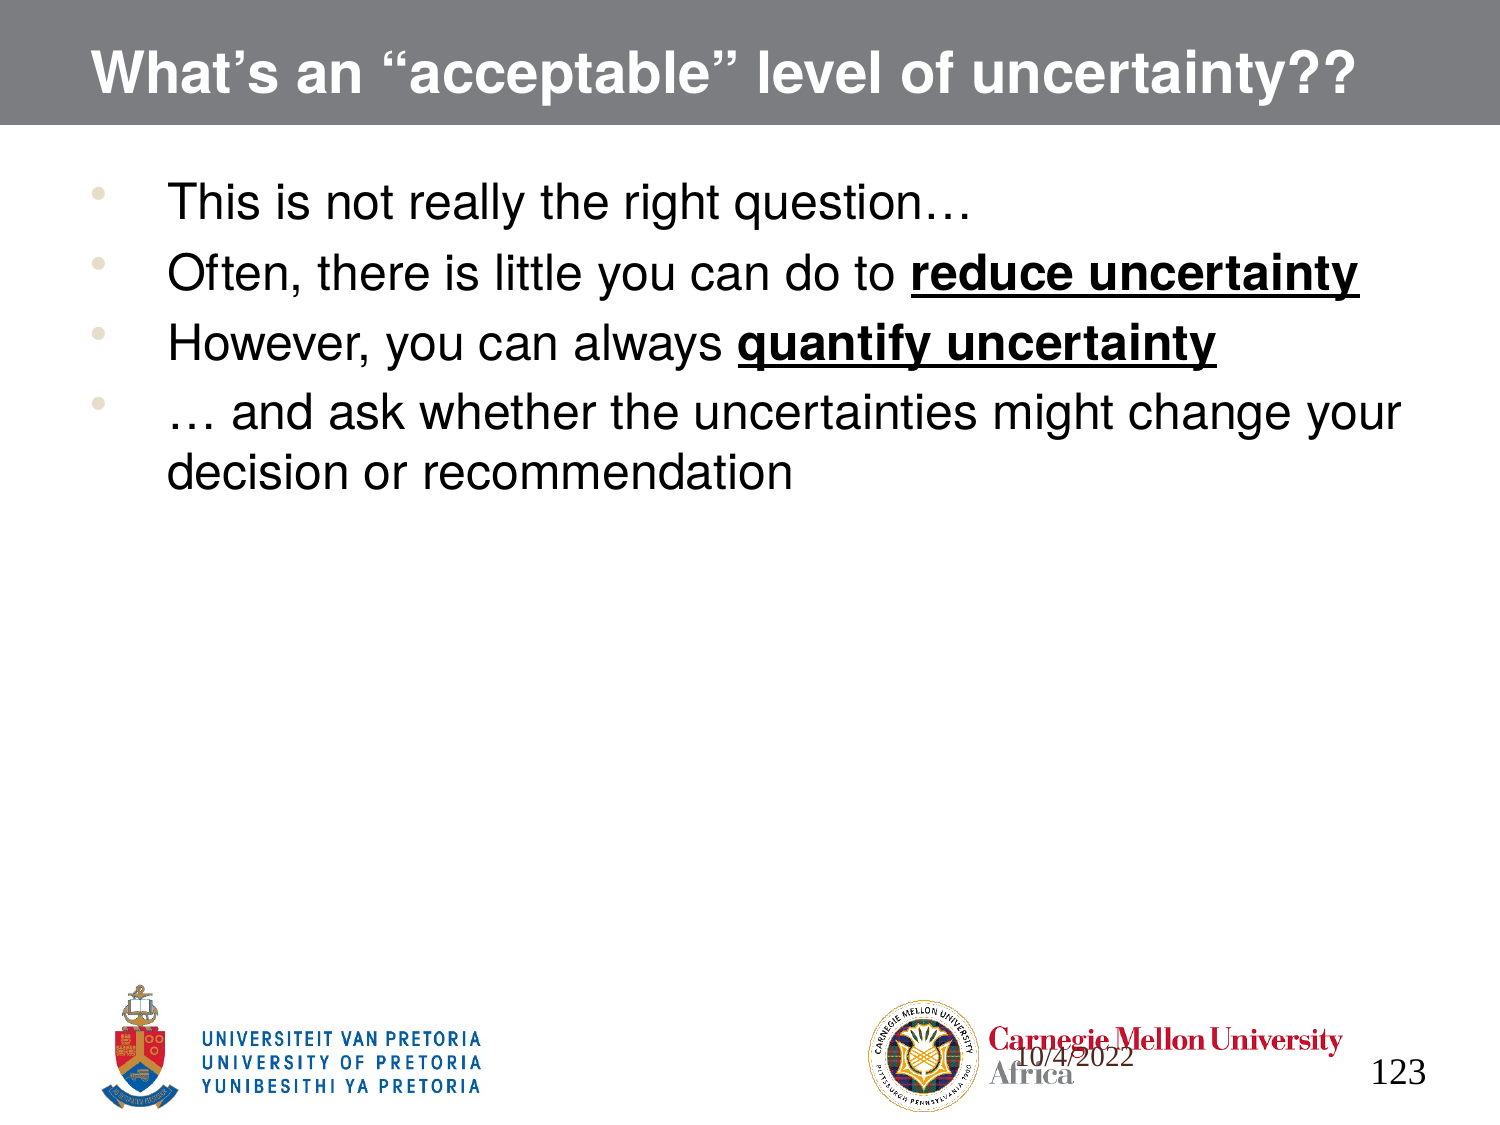

# What’s an “acceptable” level of uncertainty??
This is not really the right question…
Often, there is little you can do to reduce uncertainty
However, you can always quantify uncertainty
… and ask whether the uncertainties might change your decision or recommendation
123
10/4/2022